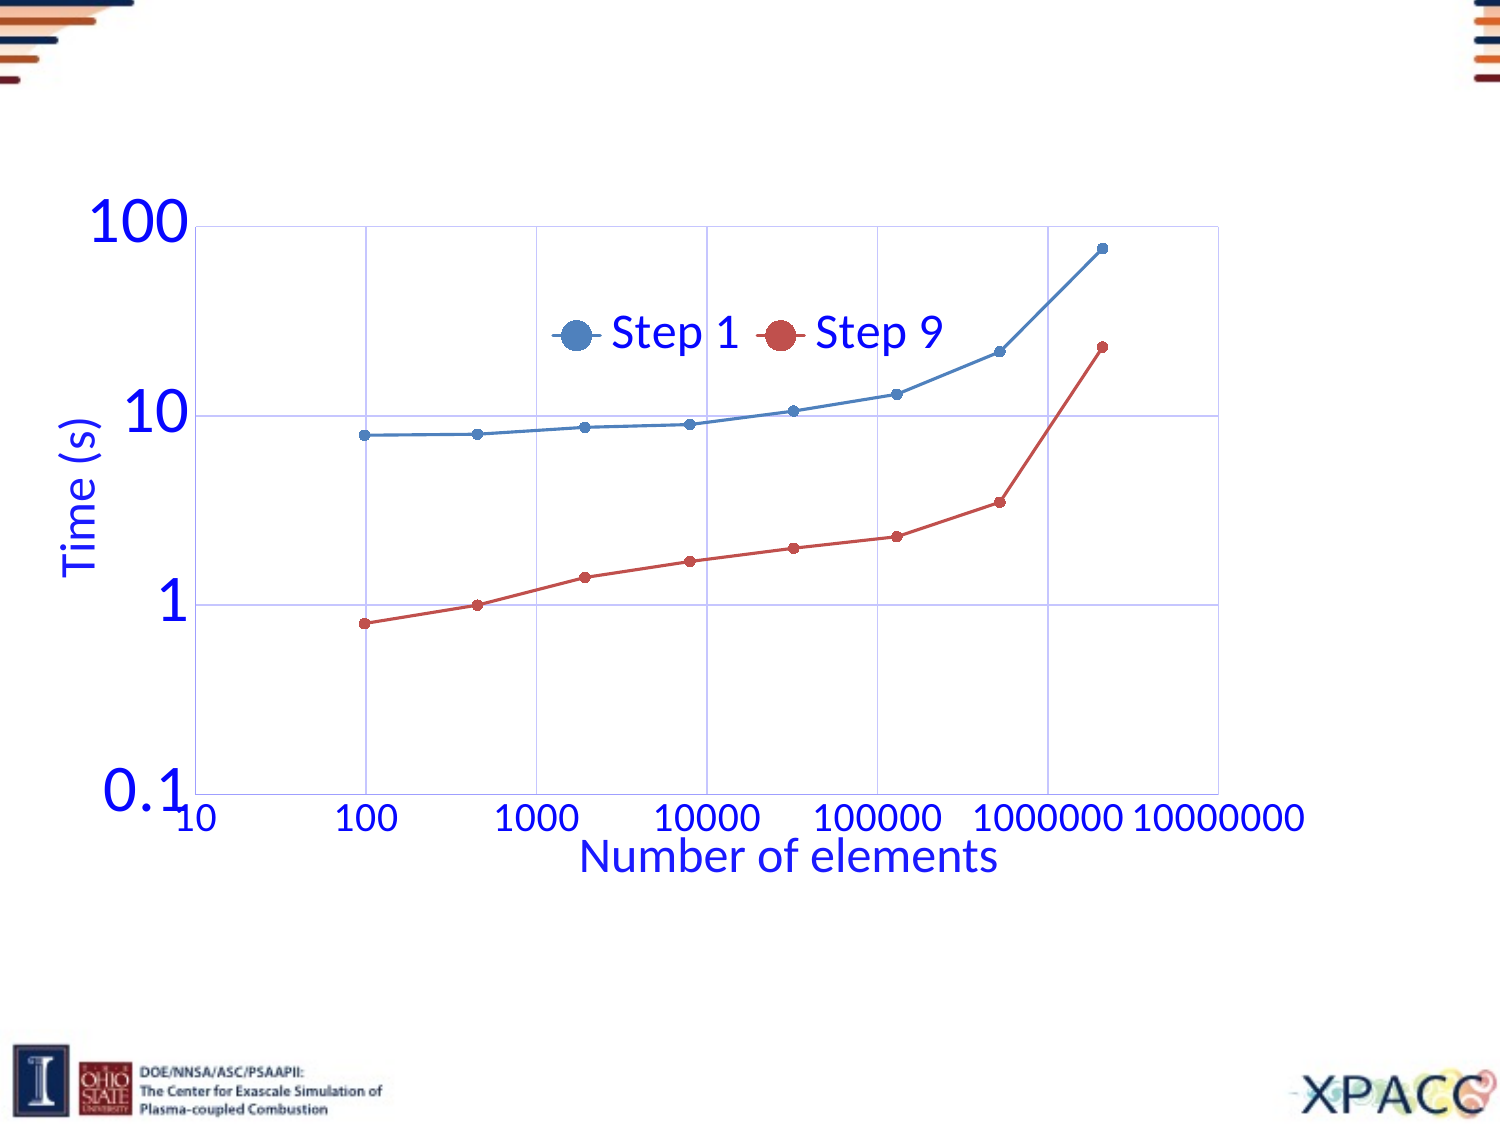

#

### Chart

| Category | Step 1 | Step 9 |
|---|---|---|
Time (s)
Number of elements